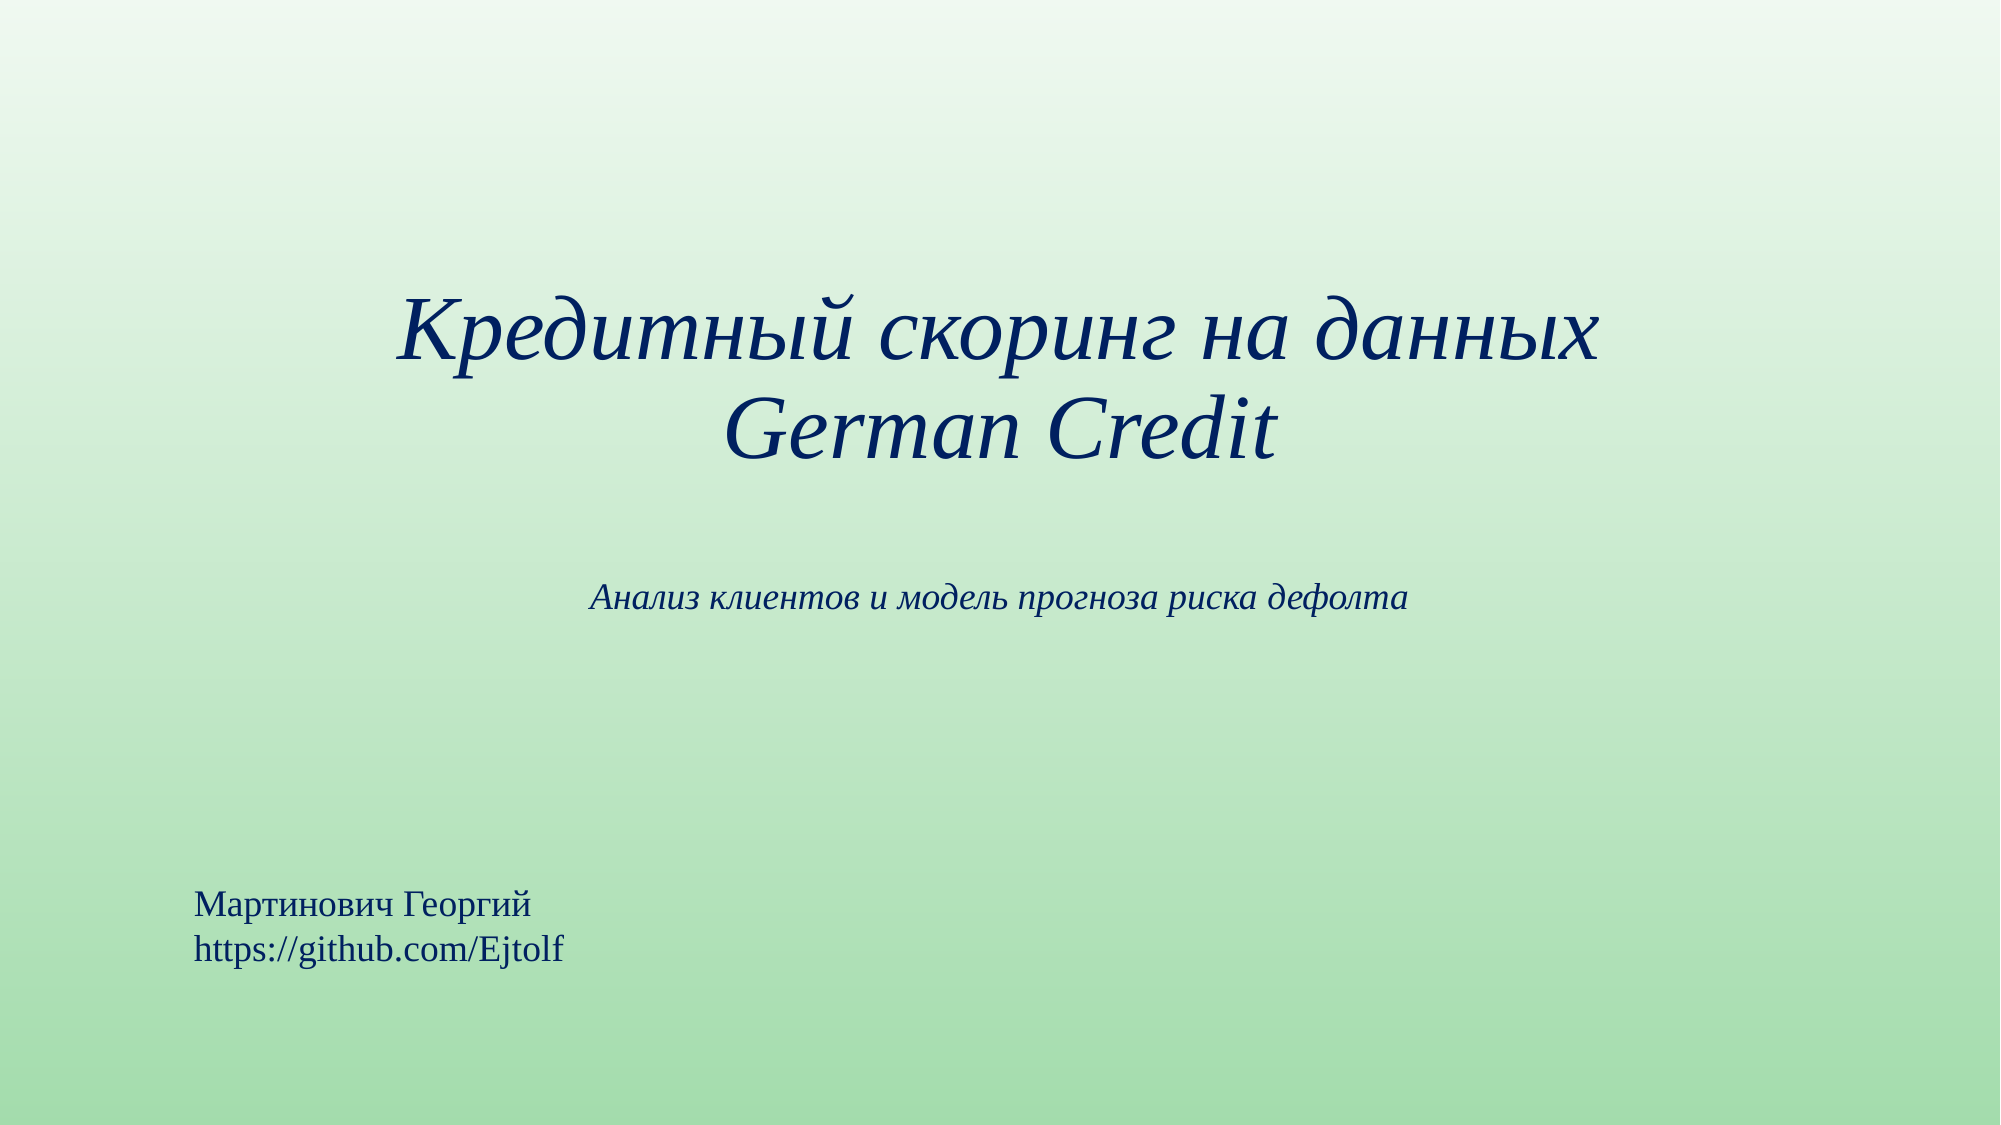

# Кредитный скоринг на данных German Credit Анализ клиентов и модель прогноза риска дефолта
Мартинович Георгий
https://github.com/Ejtolf